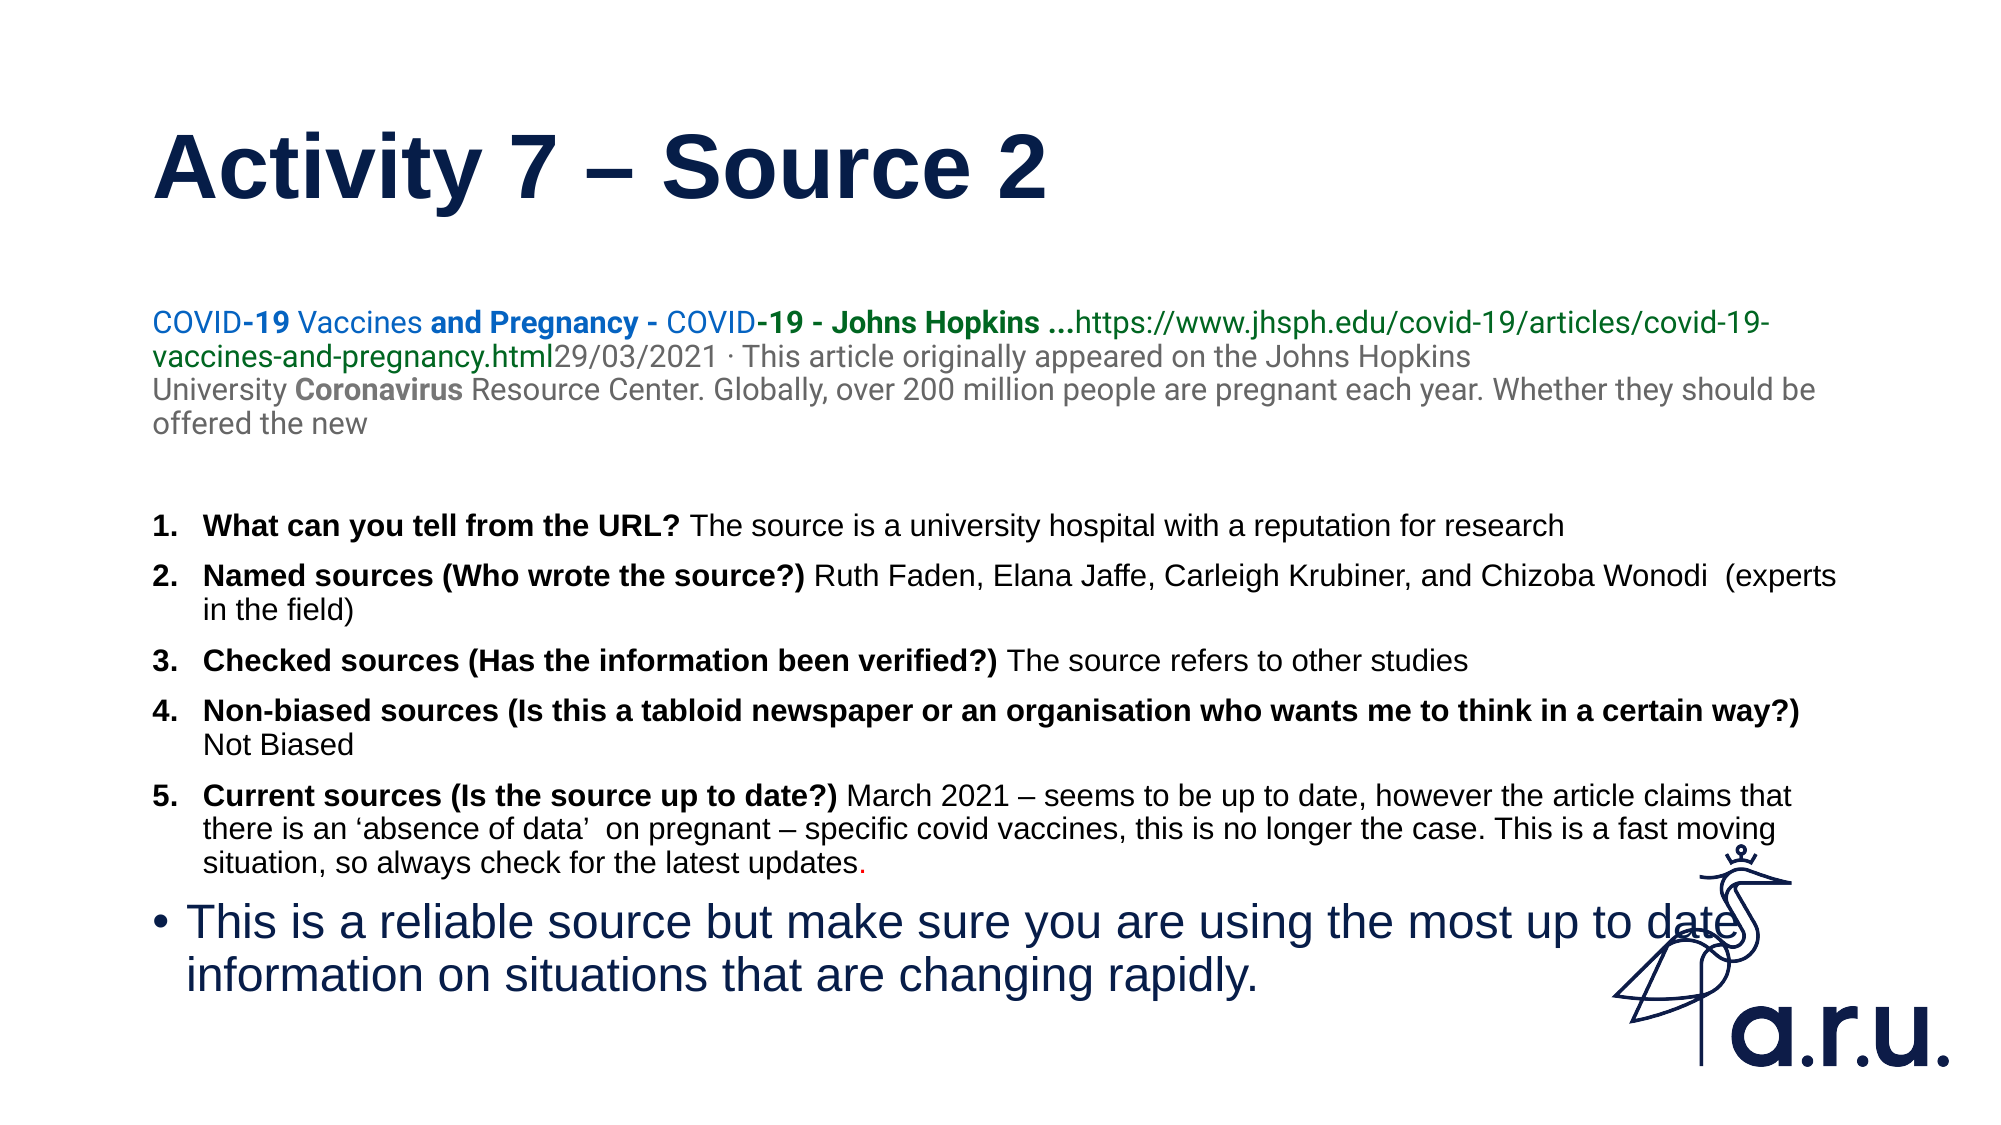

# Activity 7 – Source 2
COVID-19 Vaccines and Pregnancy - COVID-19 - Johns Hopkins ...https://www.jhsph.edu/covid-19/articles/covid-19-vaccines-and-pregnancy.html29/03/2021 · This article originally appeared on the Johns Hopkins University Coronavirus Resource Center. Globally, over 200 million people are pregnant each year. Whether they should be offered the new

What can you tell from the URL? The source is a university hospital with a reputation for research
Named sources (Who wrote the source?) Ruth Faden, Elana Jaffe, Carleigh Krubiner, and Chizoba Wonodi  (experts in the field)
Checked sources (Has the information been verified?) The source refers to other studies
Non-biased sources (Is this a tabloid newspaper or an organisation who wants me to think in a certain way?) Not Biased
Current sources (Is the source up to date?) March 2021 – seems to be up to date, however the article claims that there is an ‘absence of data’  on pregnant – specific covid vaccines, this is no longer the case. This is a fast moving situation, so always check for the latest updates.
This is a reliable source but make sure you are using the most up to date information on situations that are changing rapidly.